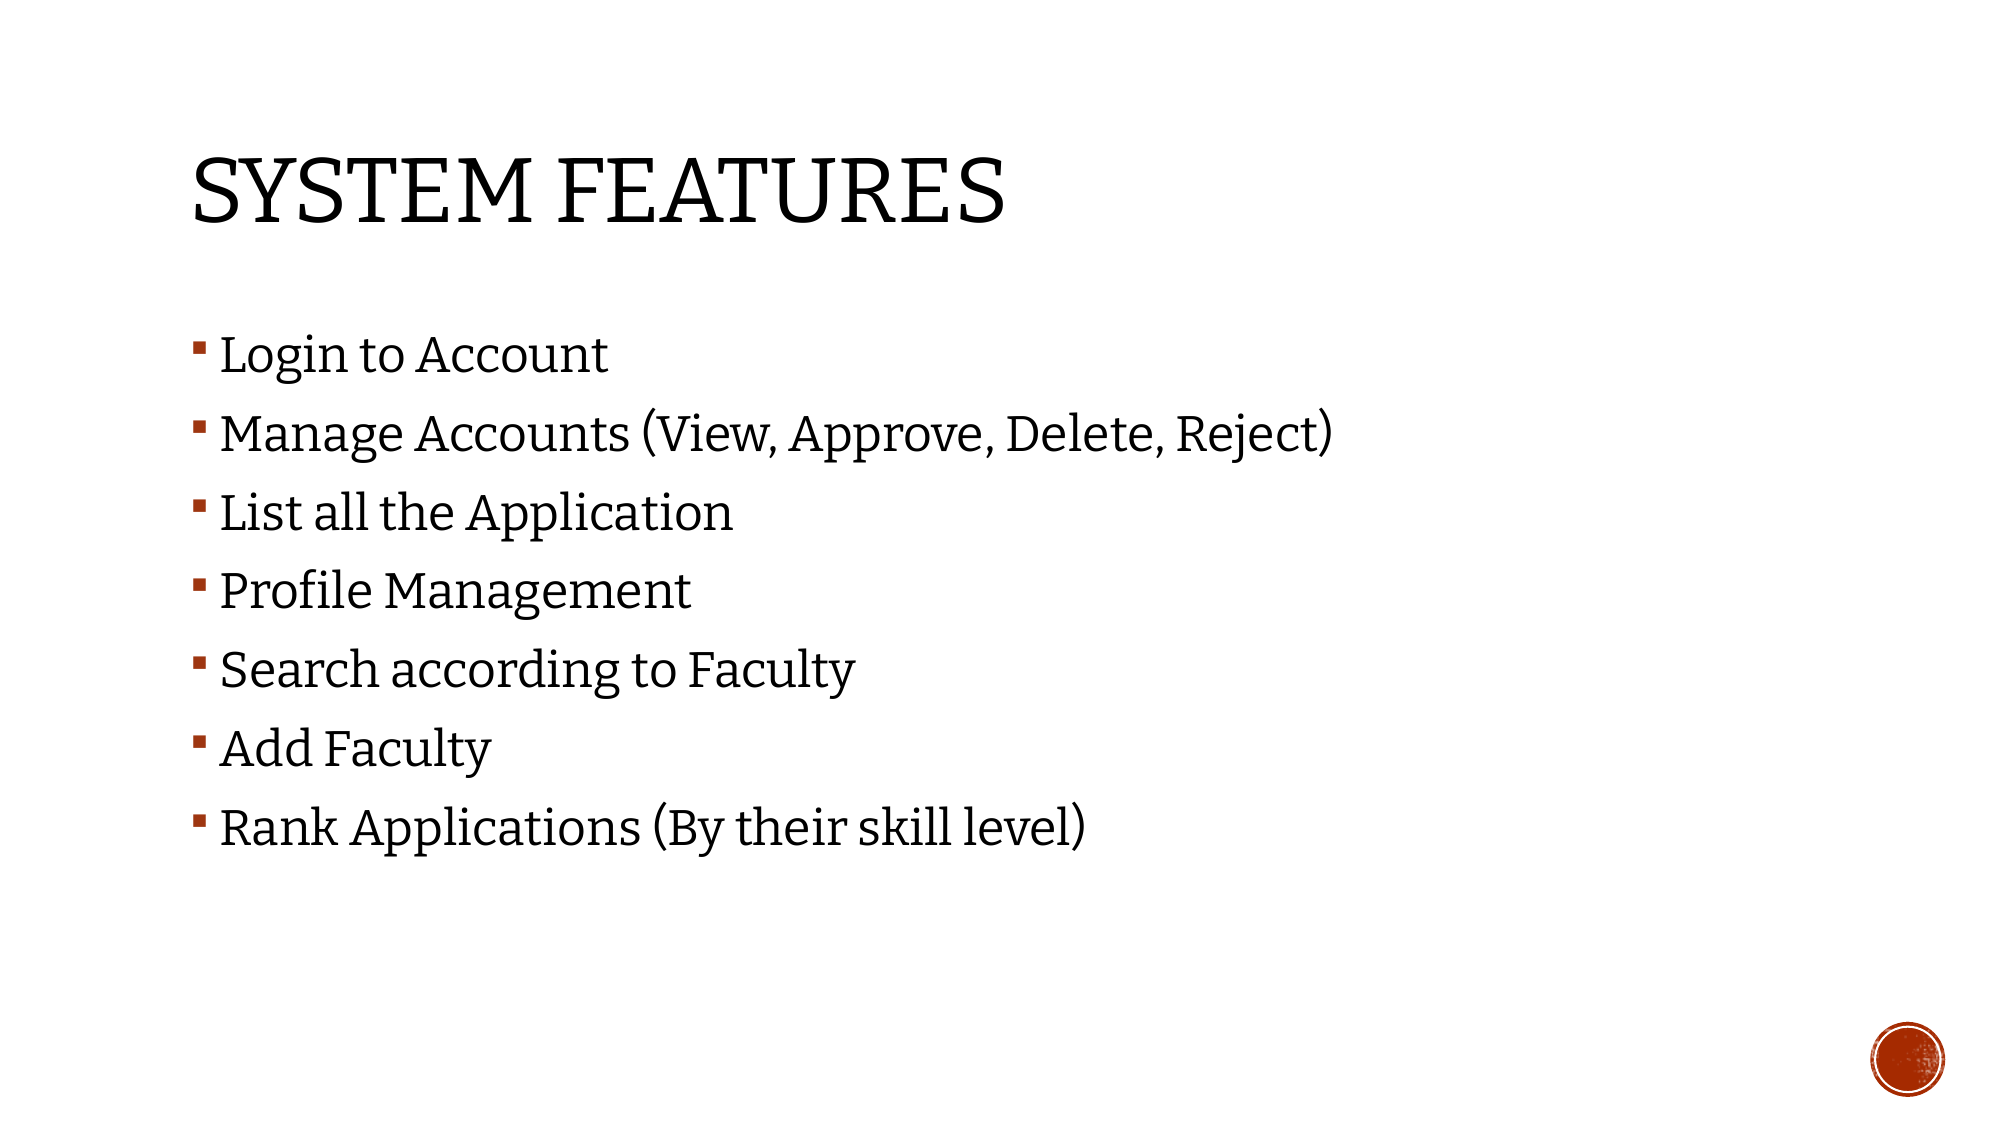

# System features
Login to Account
Manage Accounts (View, Approve, Delete, Reject)
List all the Application
Profile Management
Search according to Faculty
Add Faculty
Rank Applications (By their skill level)